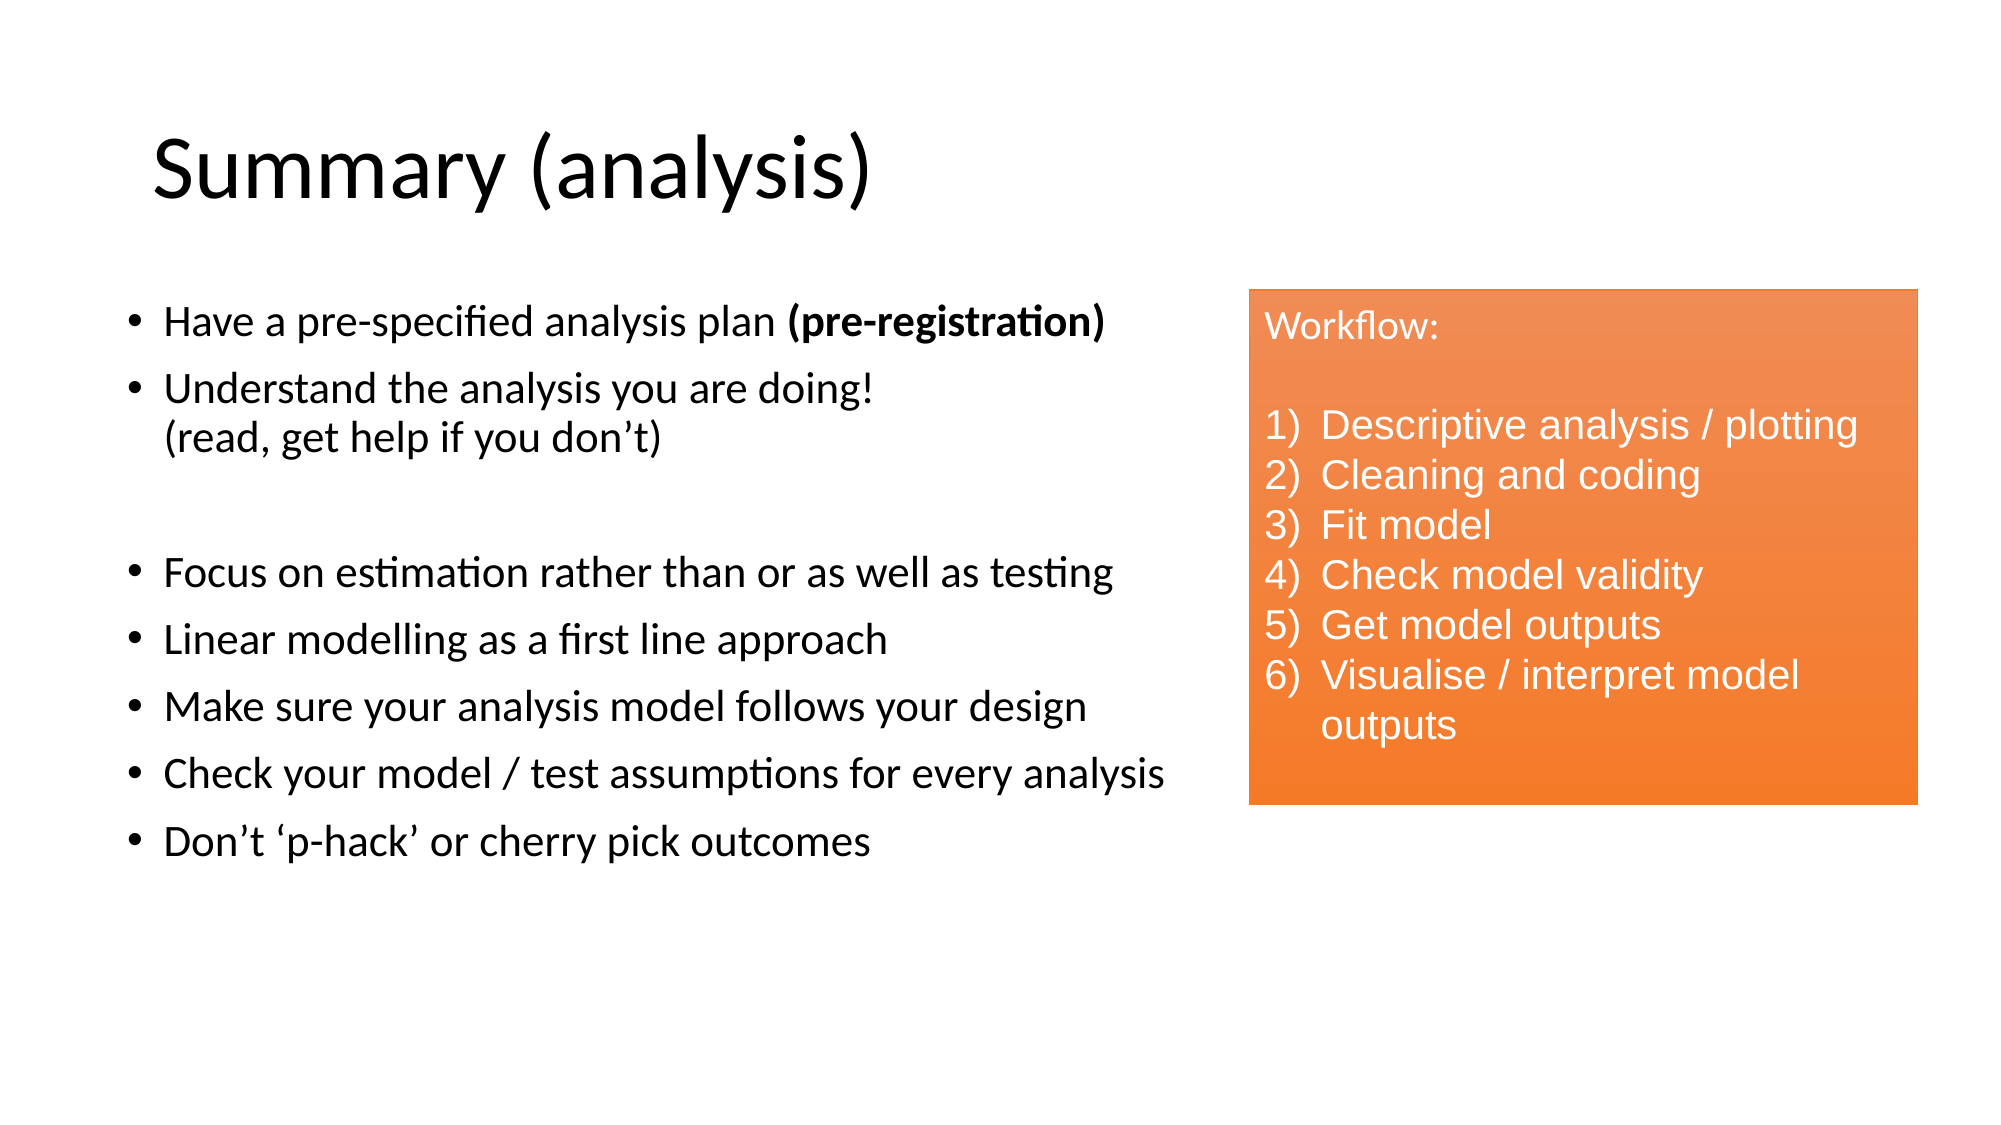

# Summary (analysis)
Workflow:

Descriptive analysis / plotting
Cleaning and coding
Fit model
Check model validity
Get model outputs
Visualise / interpret model outputs

Have a pre-specified analysis plan (pre-registration)
Understand the analysis you are doing!
(read, get help if you don’t)

Focus on estimation rather than or as well as testing
Linear modelling as a first line approach
Make sure your analysis model follows your design
Check your model / test assumptions for every analysis
Don’t ‘p-hack’ or cherry pick outcomes